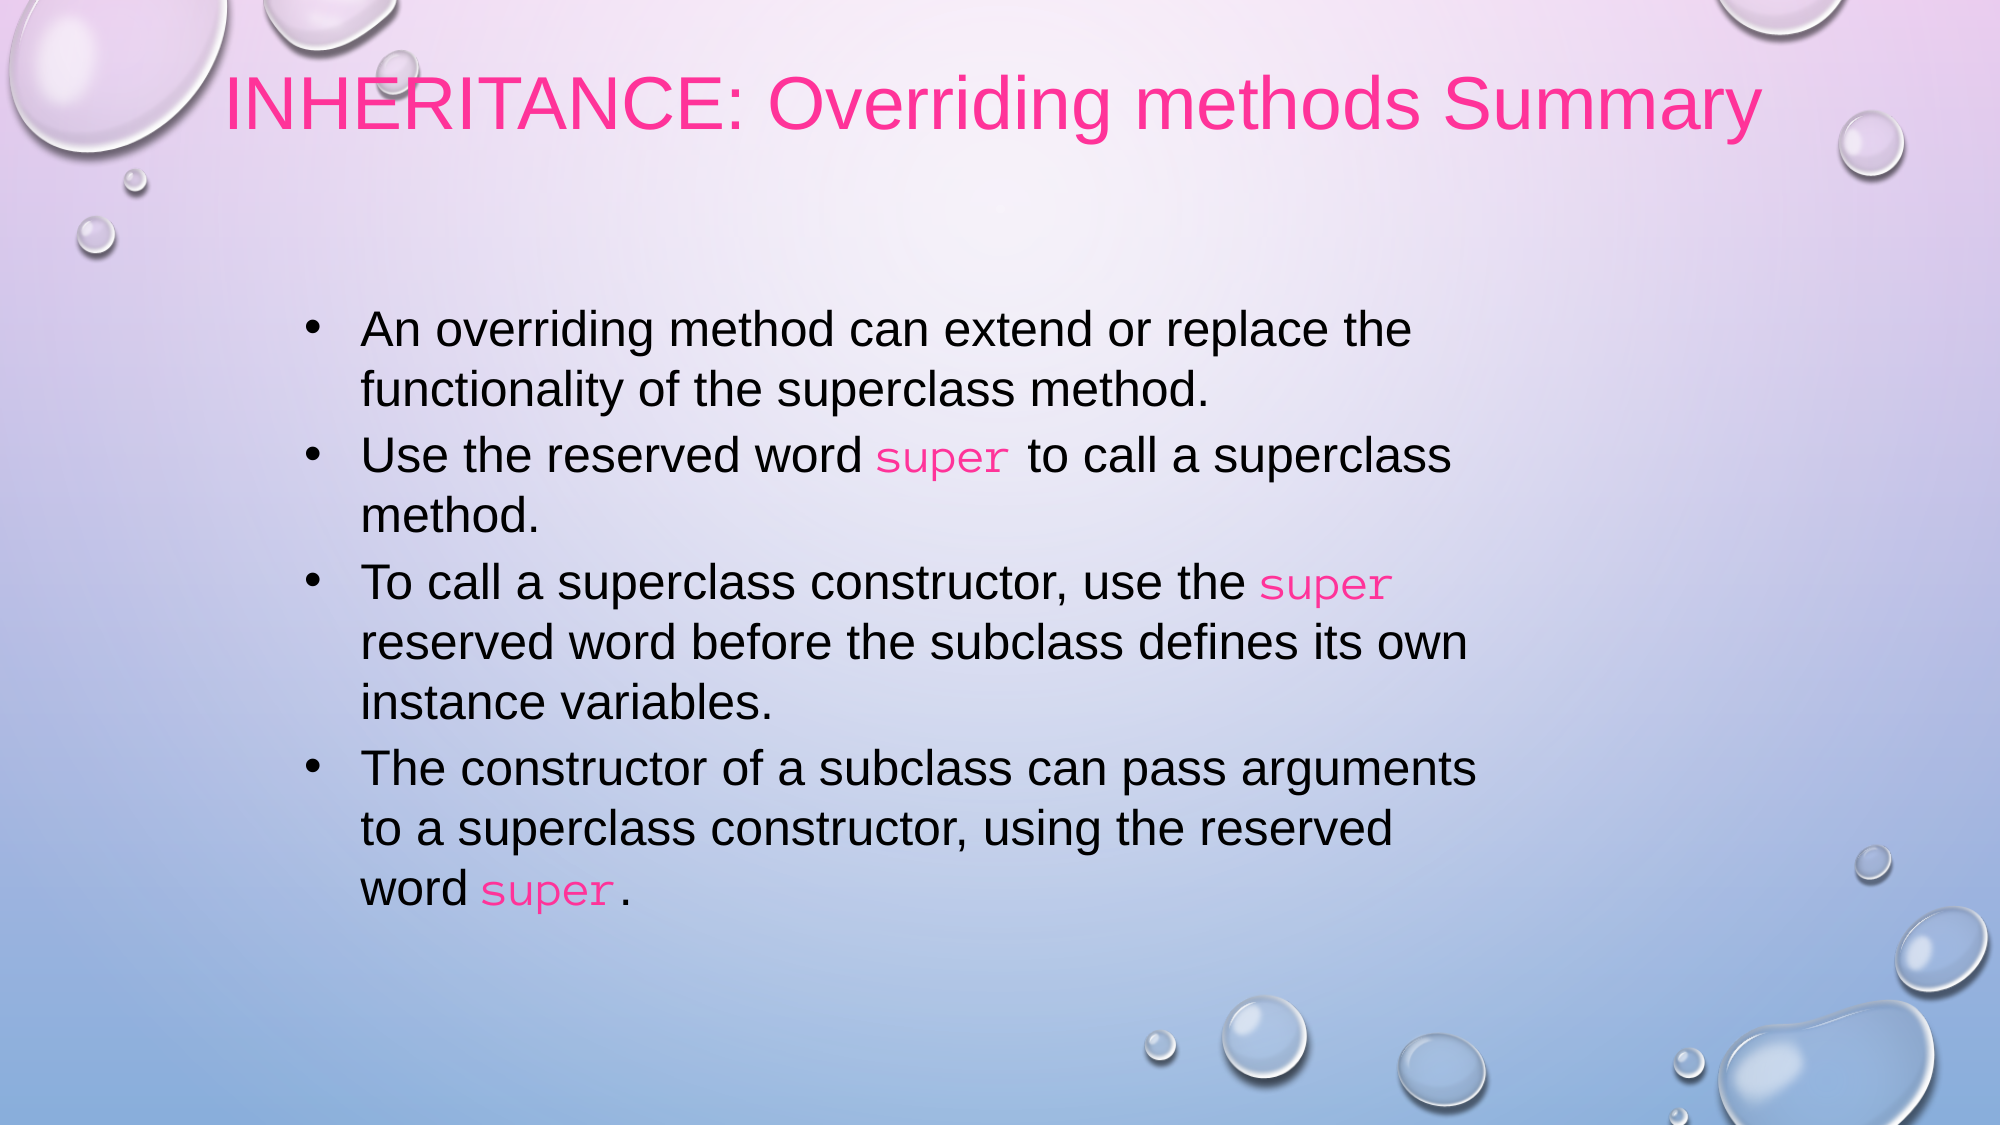

# Inheritance: Overriding methods Summary
An overriding method can extend or replace the functionality of the superclass method.
Use the reserved word super to call a superclass method.
To call a superclass constructor, use the super reserved word before the subclass defines its own instance variables.
The constructor of a subclass can pass arguments to a superclass constructor, using the reserved word super.